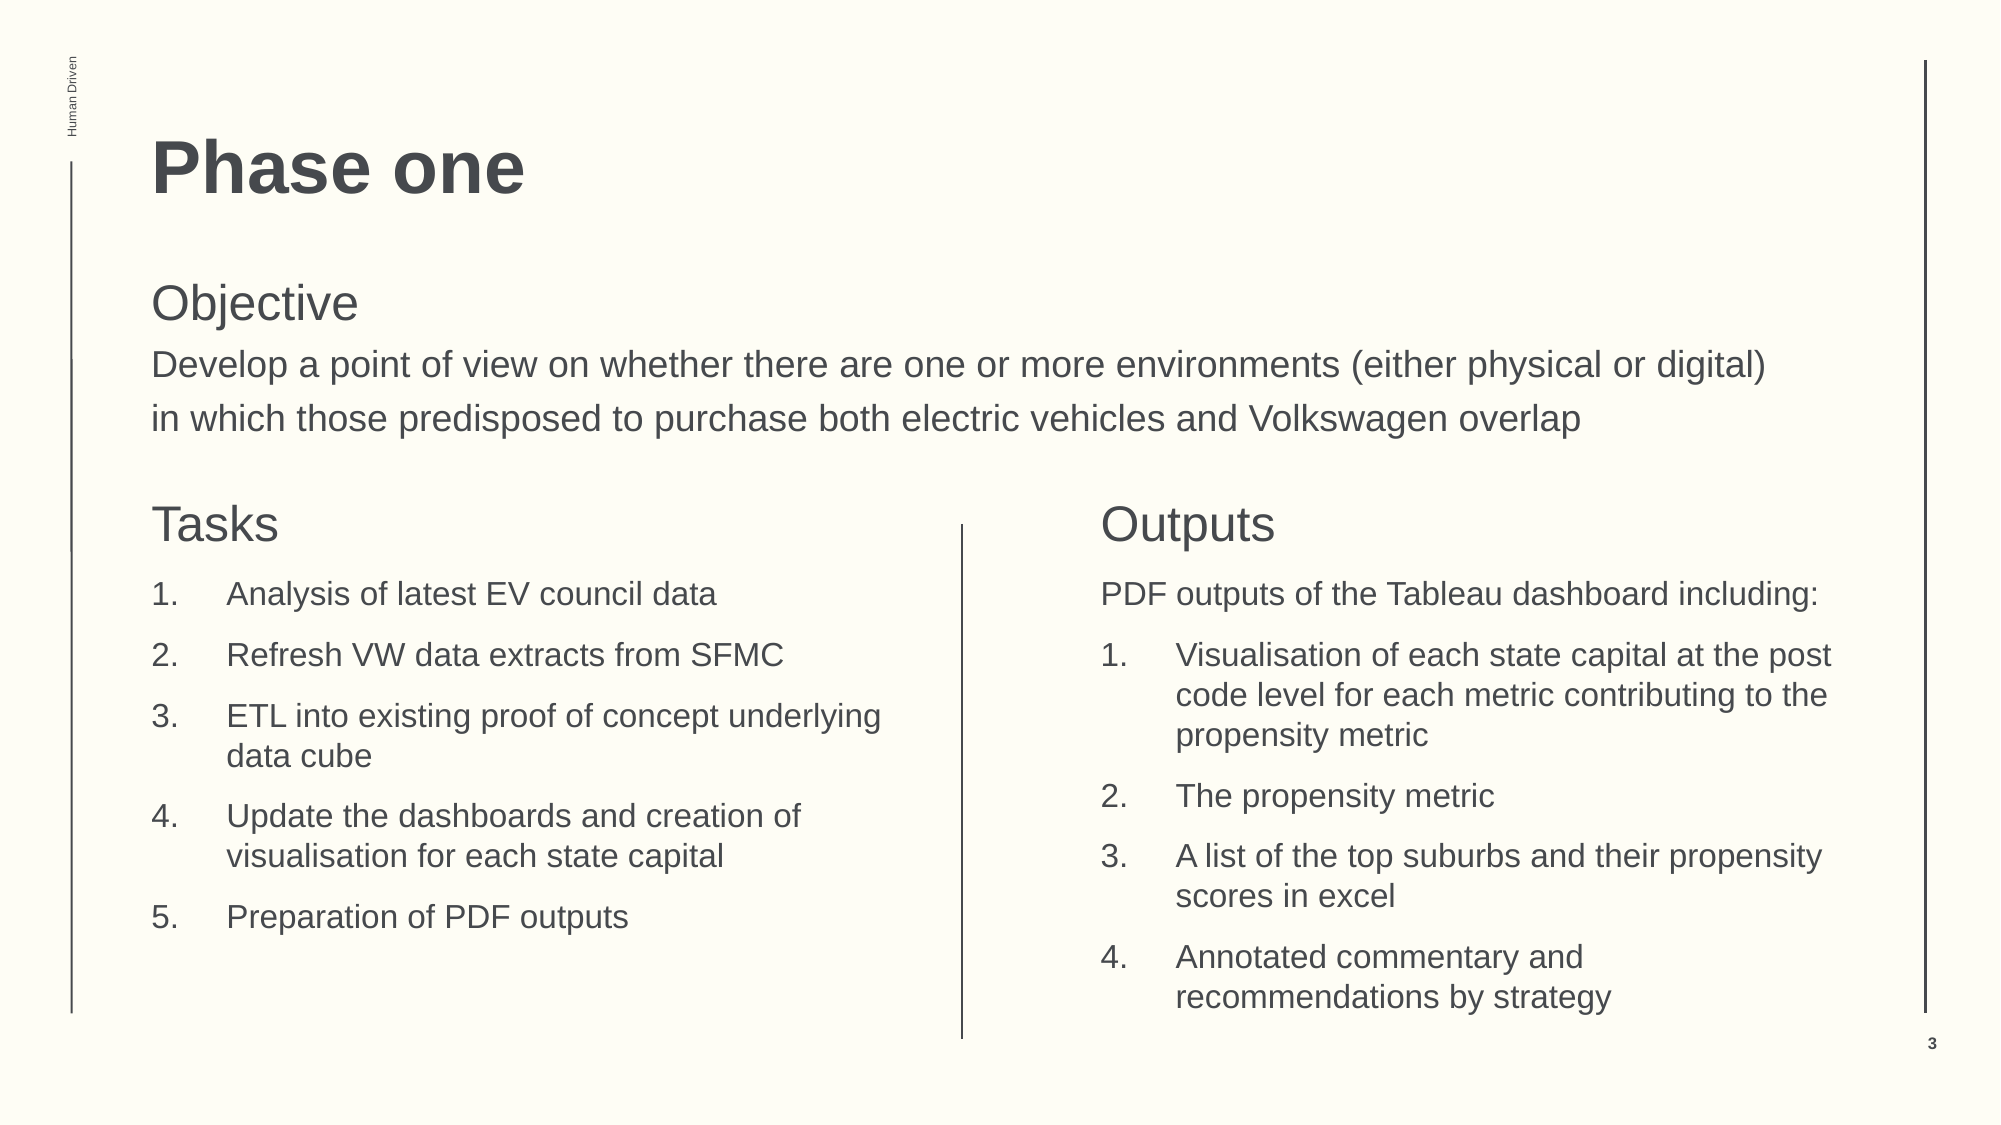

# Phase one
Objective
Develop a point of view on whether there are one or more environments (either physical or digital) in which those predisposed to purchase both electric vehicles and Volkswagen overlap
Tasks
Analysis of latest EV council data
Refresh VW data extracts from SFMC
ETL into existing proof of concept underlying data cube
Update the dashboards and creation of visualisation for each state capital
Preparation of PDF outputs
Outputs
PDF outputs of the Tableau dashboard including:
Visualisation of each state capital at the post code level for each metric contributing to the propensity metric
The propensity metric
A list of the top suburbs and their propensity scores in excel
Annotated commentary and recommendations by strategy
3